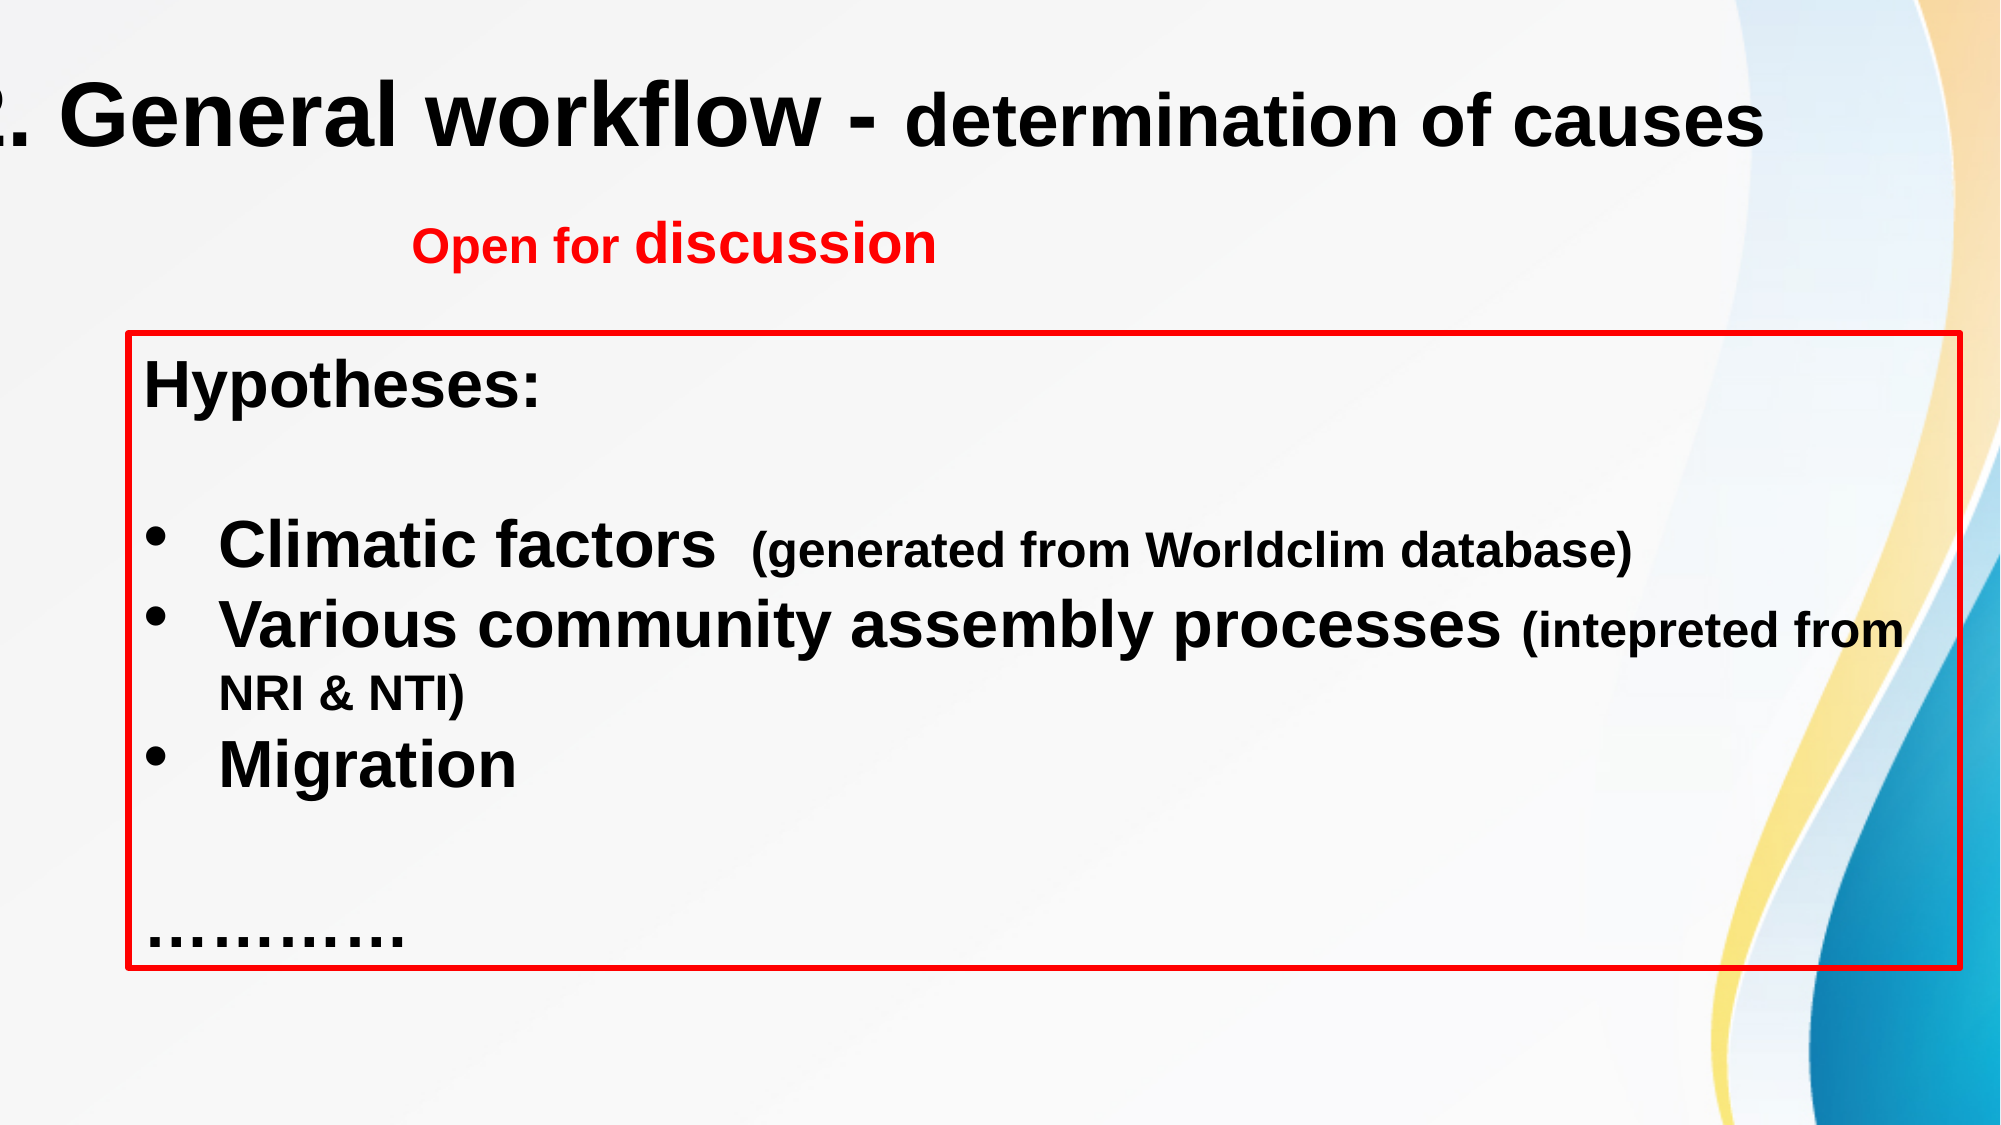

2. General workflow - determination of causes
Open for discussion
Hypotheses:

Climatic factors  (generated from Worldclim database)
Various community assembly processes (intepreted from NRI & NTI)
Migration

…………